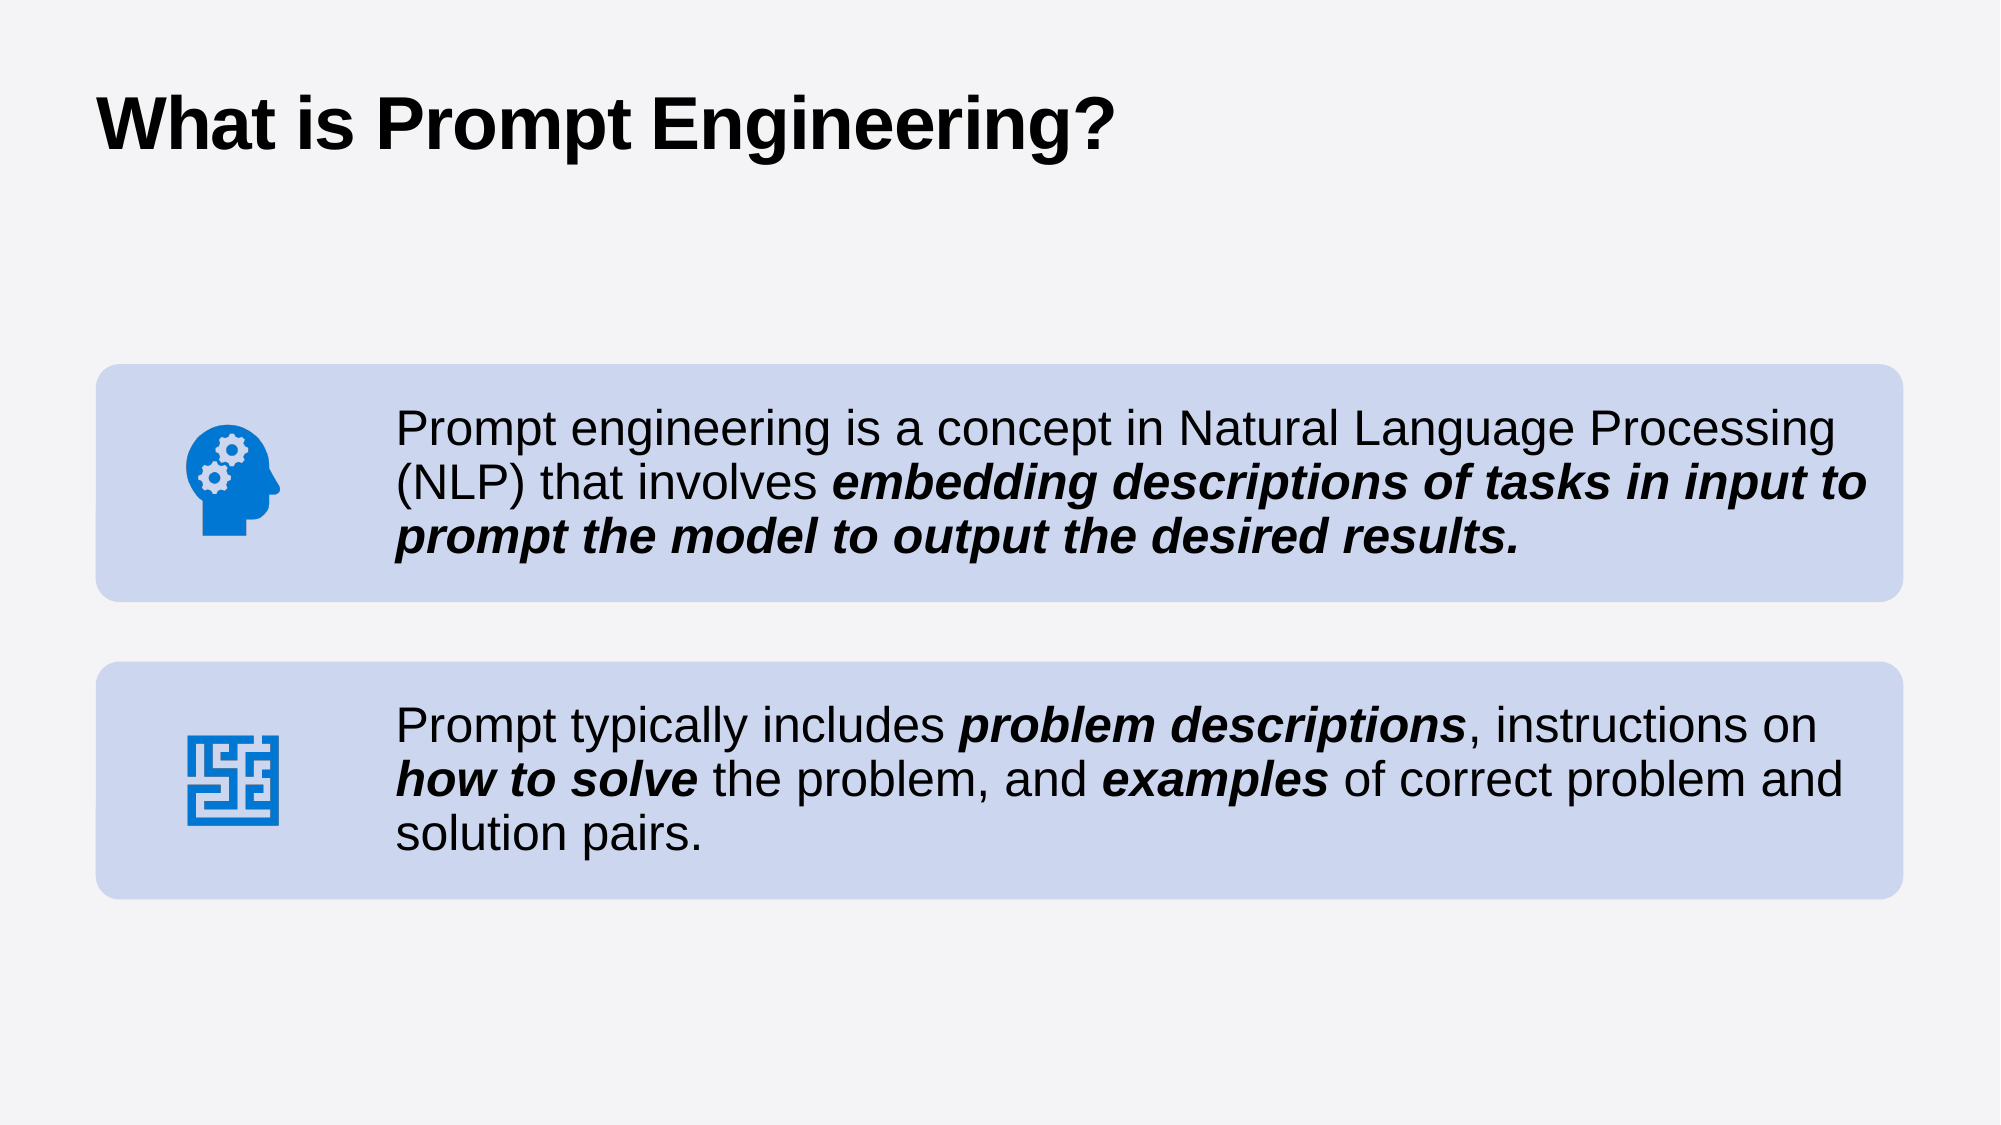

# What is Prompt Engineering?
Prompt engineering is a concept in Natural Language Processing (NLP) that involves embedding descriptions of tasks in input to prompt the model to output the desired results.
Prompt typically includes problem descriptions, instructions on how to solve the problem, and examples of correct problem and solution pairs.